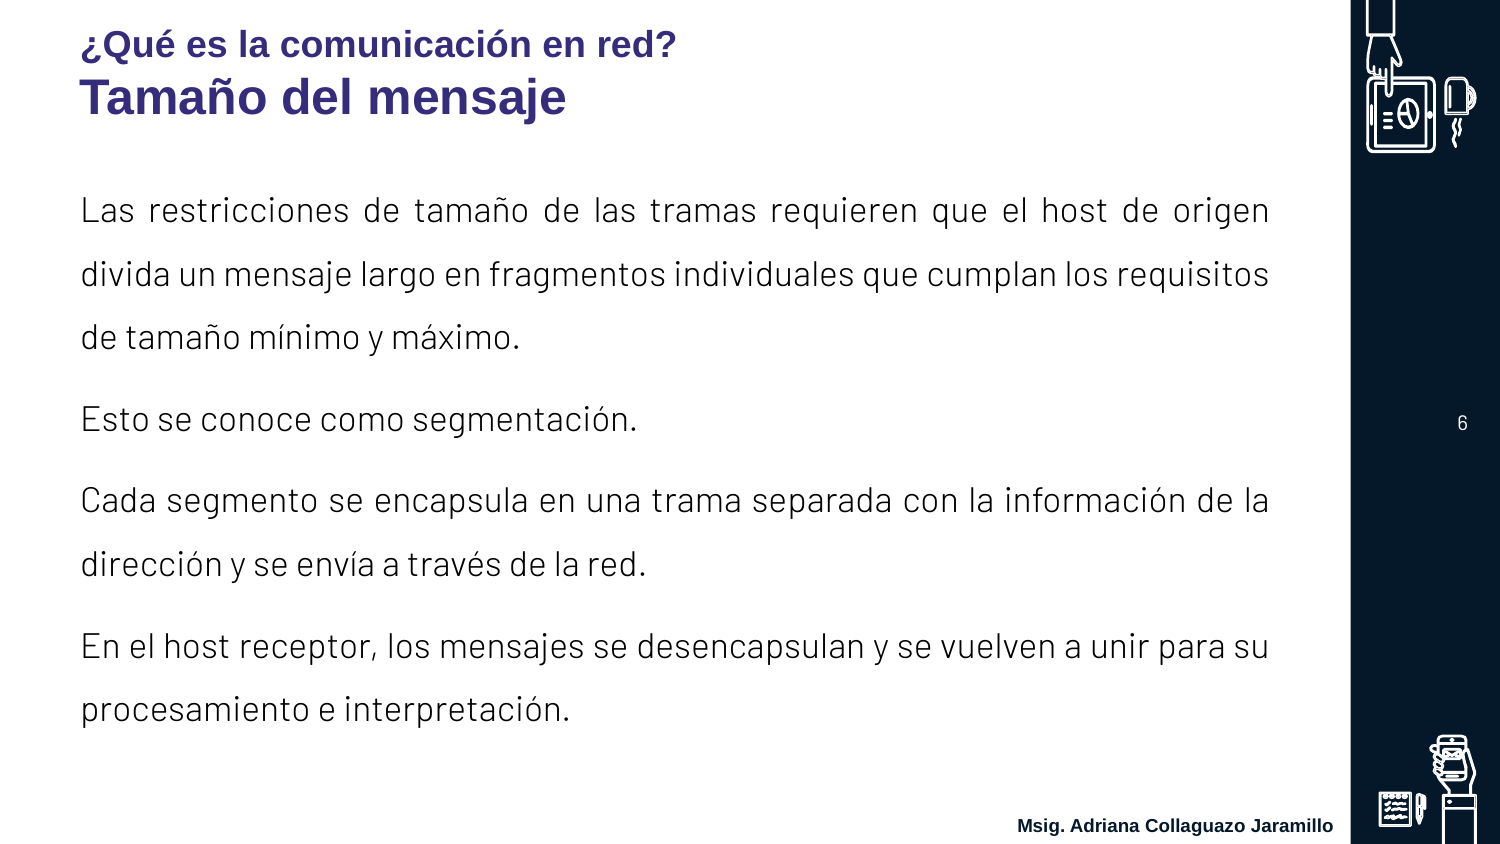

¿Qué es la comunicación en red?
Tamaño del mensaje
Las restricciones de tamaño de las tramas requieren que el host de origen divida un mensaje largo en fragmentos individuales que cumplan los requisitos de tamaño mínimo y máximo.
Esto se conoce como segmentación.
Cada segmento se encapsula en una trama separada con la información de la dirección y se envía a través de la red.
En el host receptor, los mensajes se desencapsulan y se vuelven a unir para su procesamiento e interpretación.
6